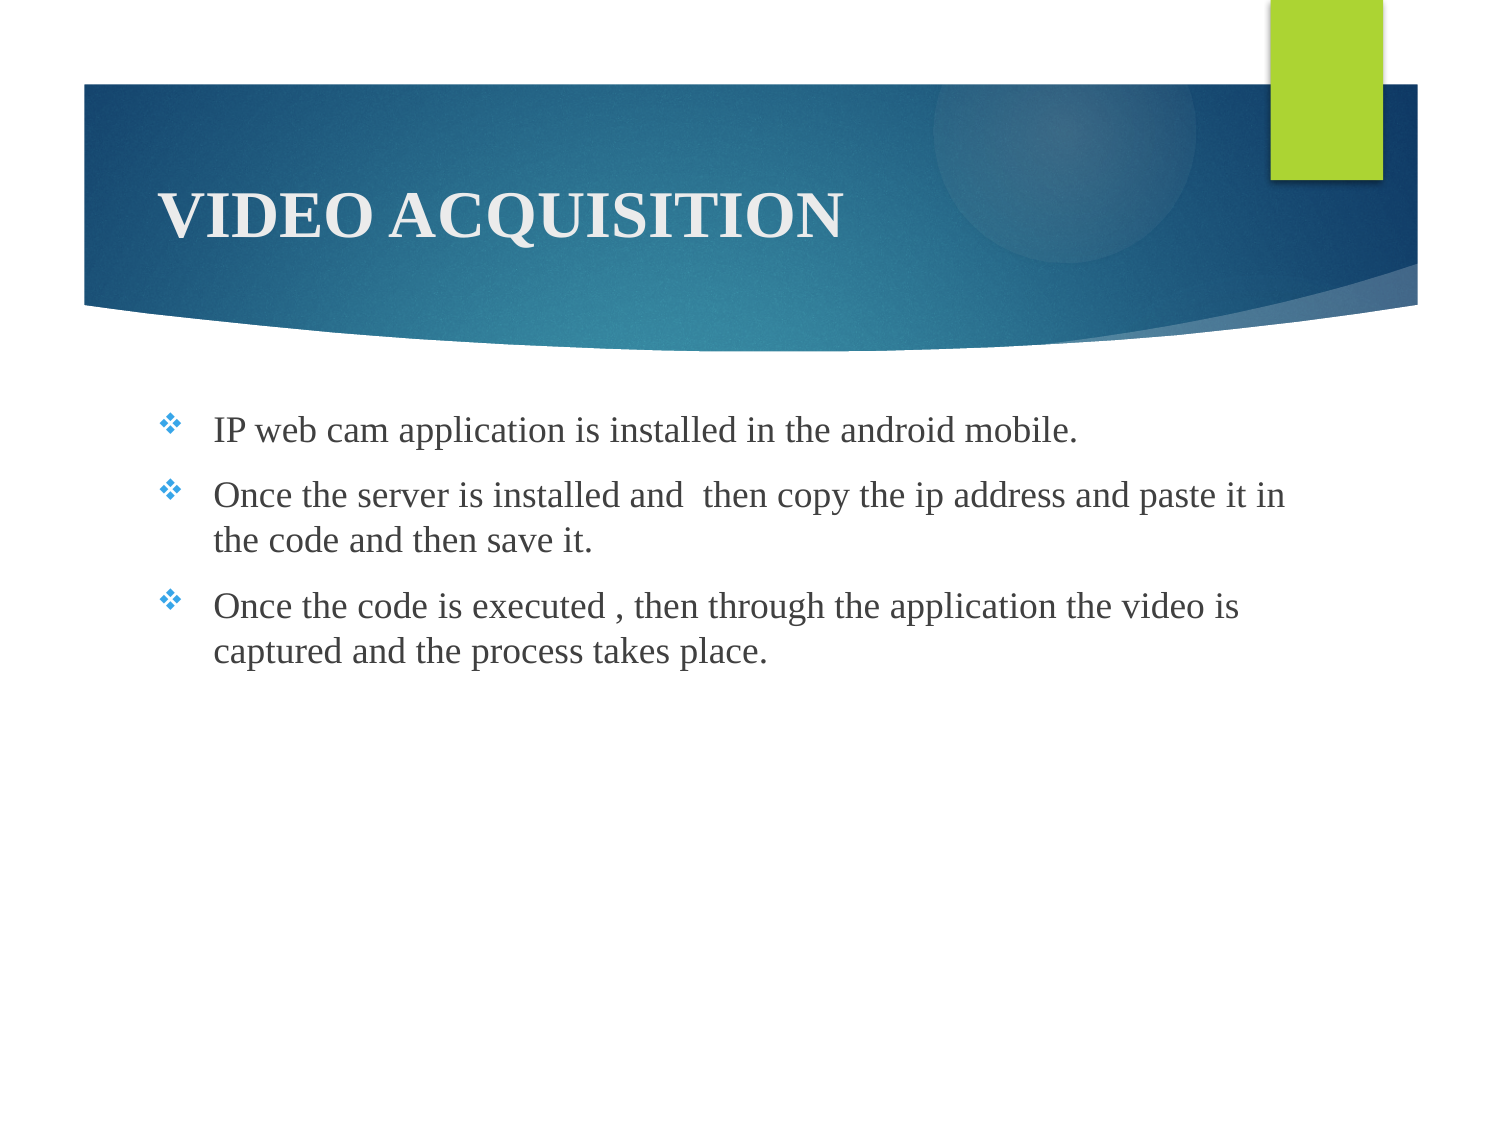

# VIDEO ACQUISITION
IP web cam application is installed in the android mobile.
Once the server is installed and  then copy the ip address and paste it in the code and then save it.
Once the code is executed , then through the application the video is captured and the process takes place.